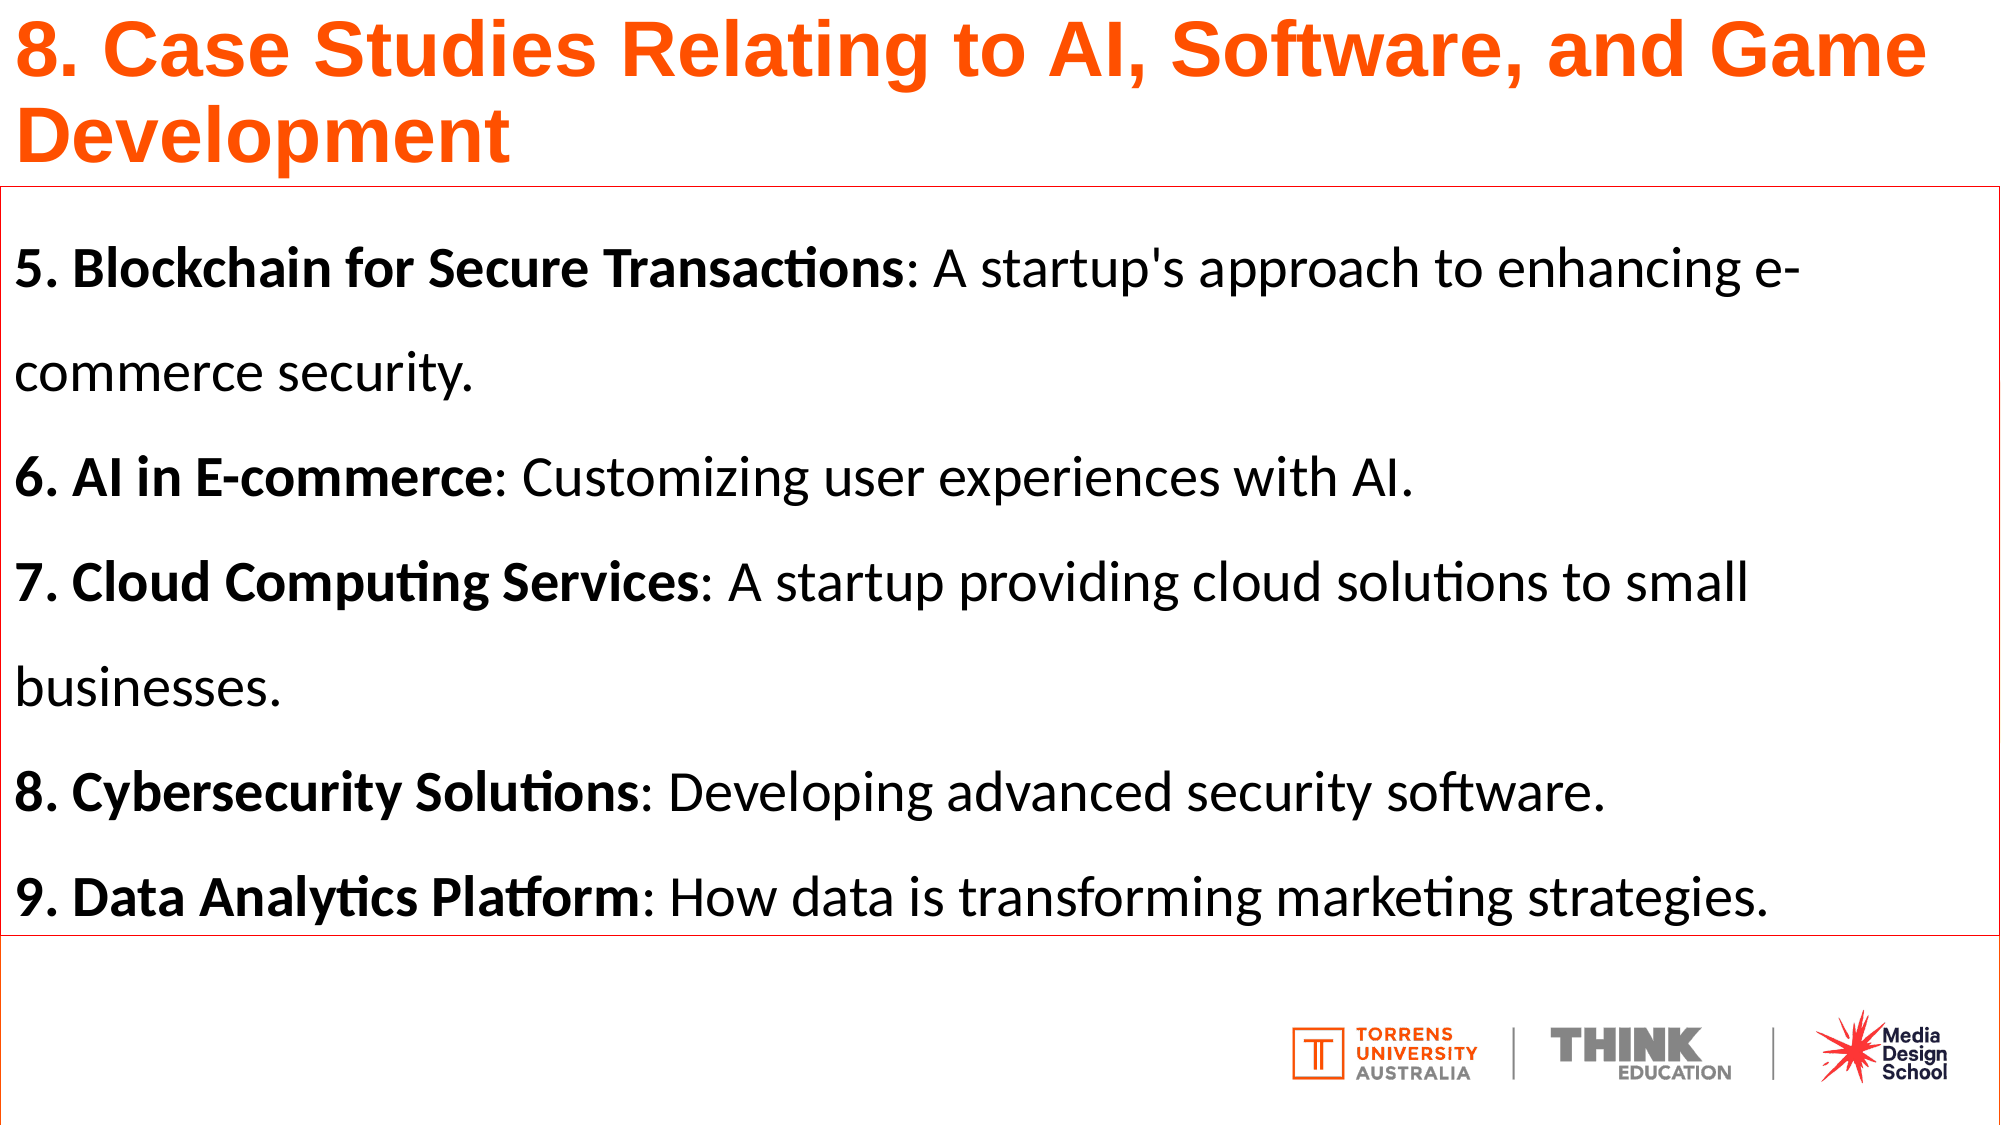

# 8. Case Studies Relating to AI, Software, and Game Development
5. Blockchain for Secure Transactions: A startup's approach to enhancing e-commerce security.
6. AI in E-commerce: Customizing user experiences with AI.
7. Cloud Computing Services: A startup providing cloud solutions to small businesses.
8. Cybersecurity Solutions: Developing advanced security software.
9. Data Analytics Platform: How data is transforming marketing strategies.